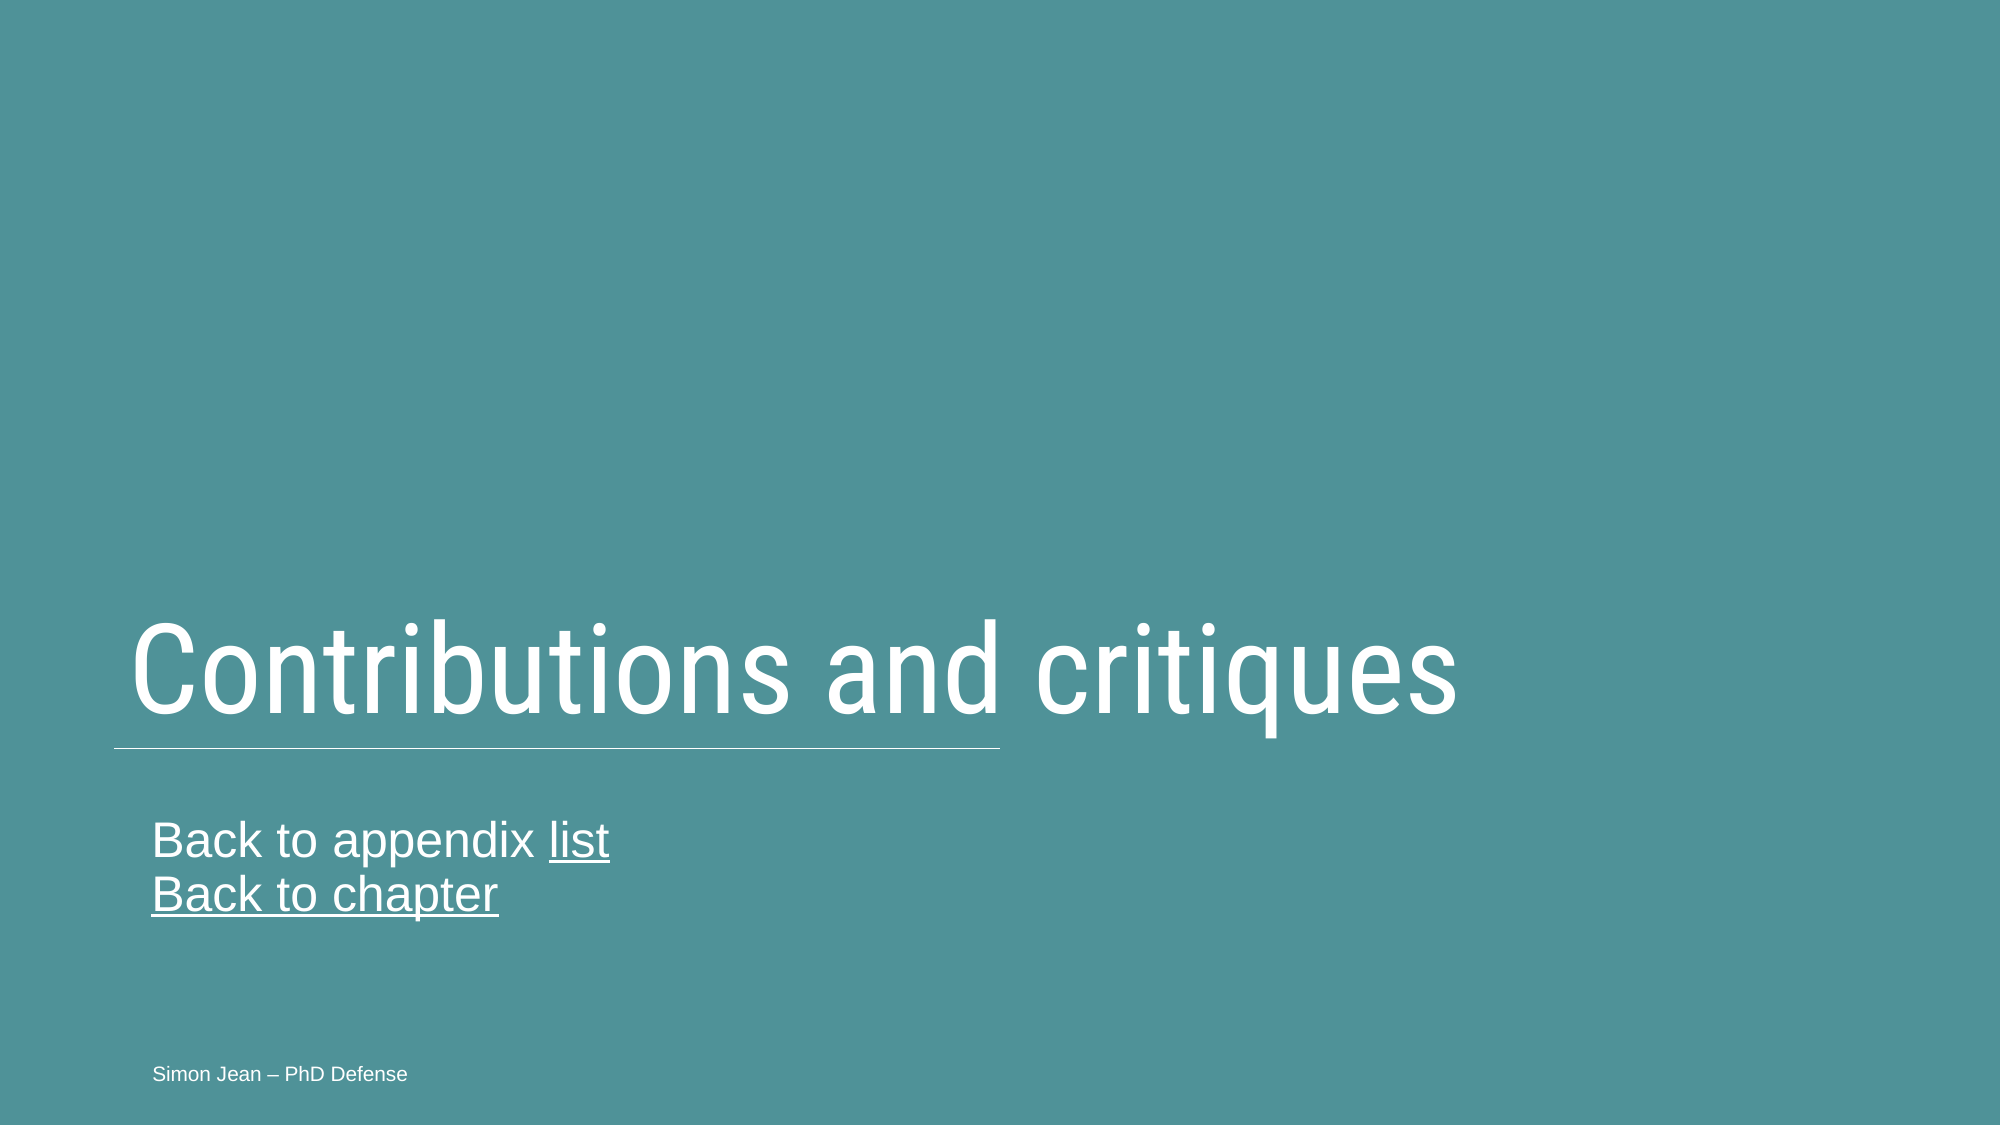

# Contributions and critiques
Back to appendix list
Back to chapter

Simon Jean – PhD Defense